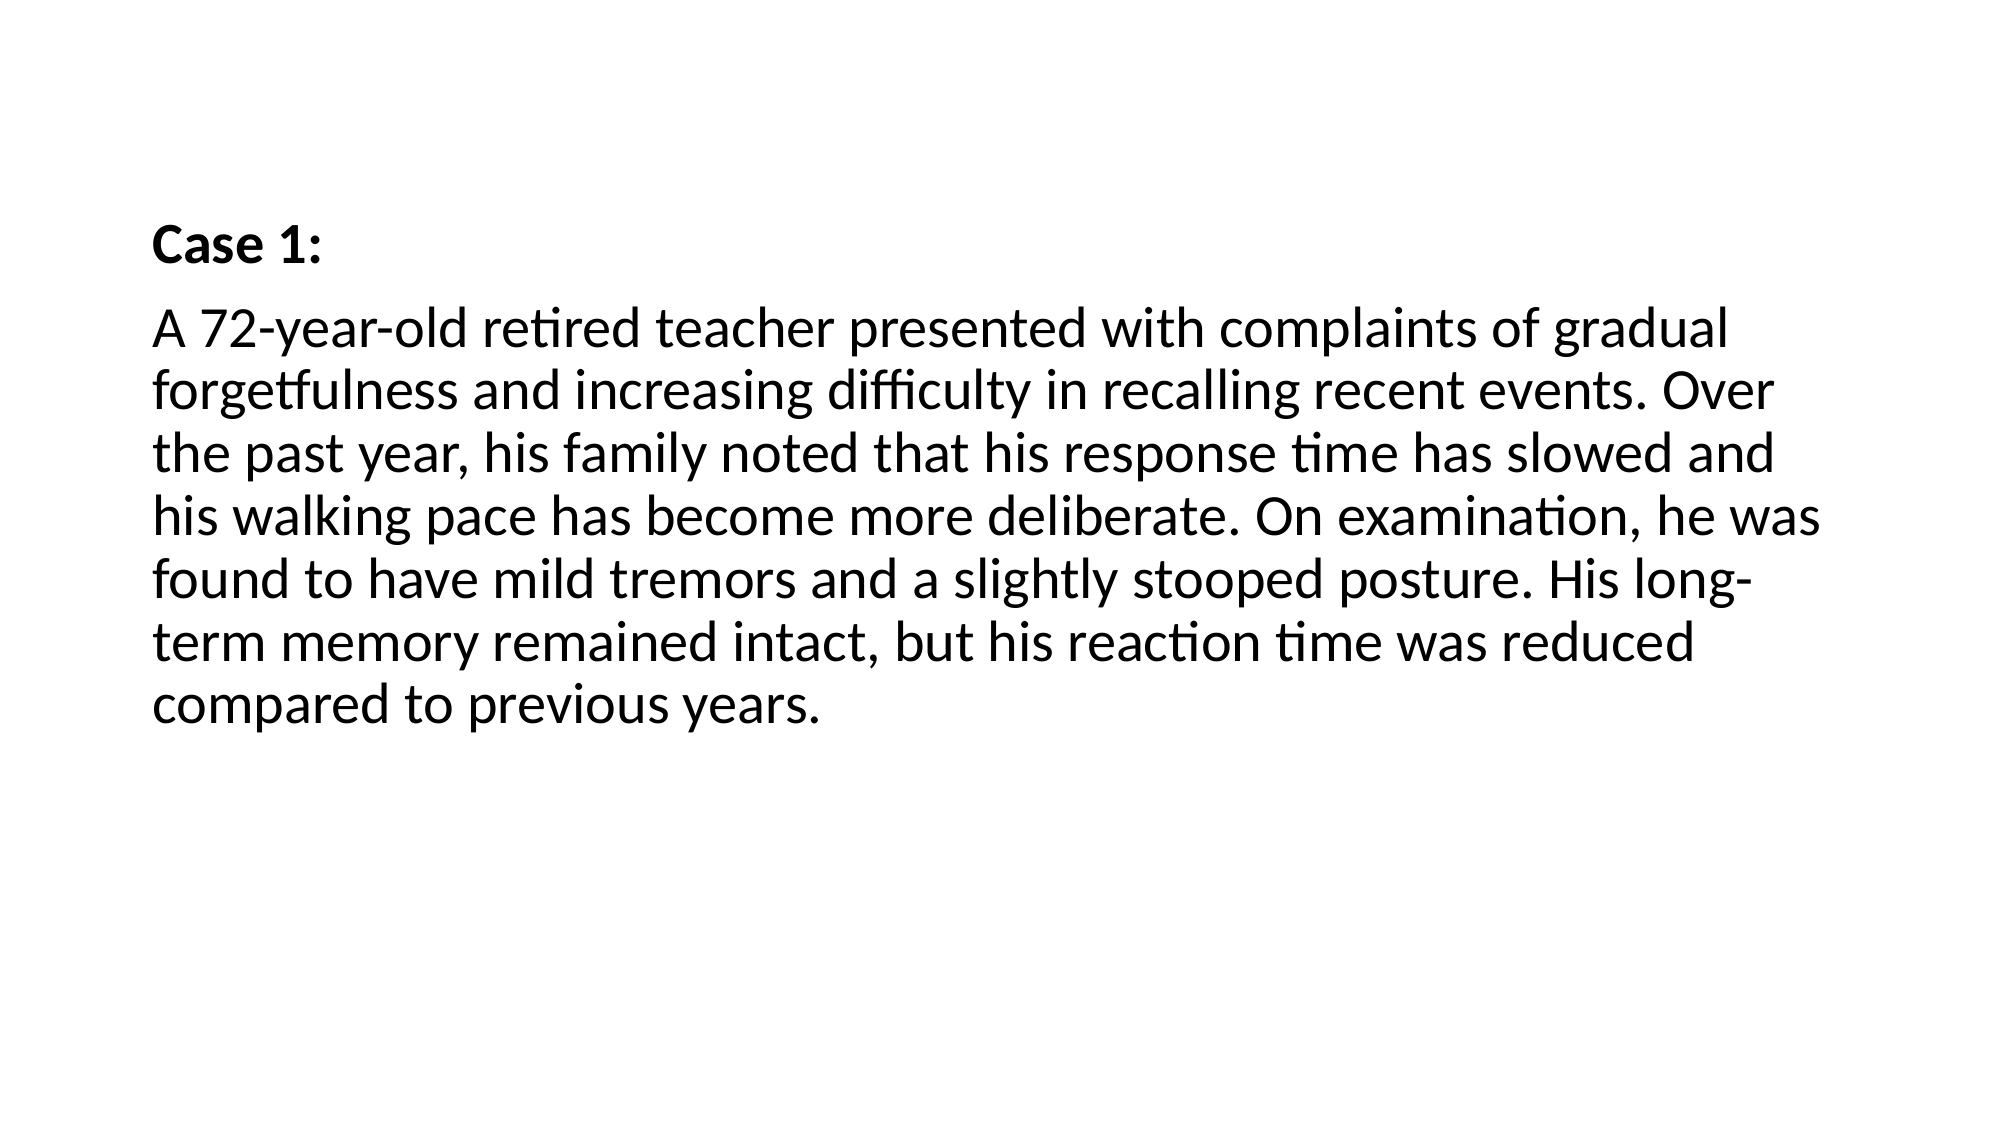

#
Case 1:
A 72-year-old retired teacher presented with complaints of gradual forgetfulness and increasing difficulty in recalling recent events. Over the past year, his family noted that his response time has slowed and his walking pace has become more deliberate. On examination, he was found to have mild tremors and a slightly stooped posture. His long-term memory remained intact, but his reaction time was reduced compared to previous years.